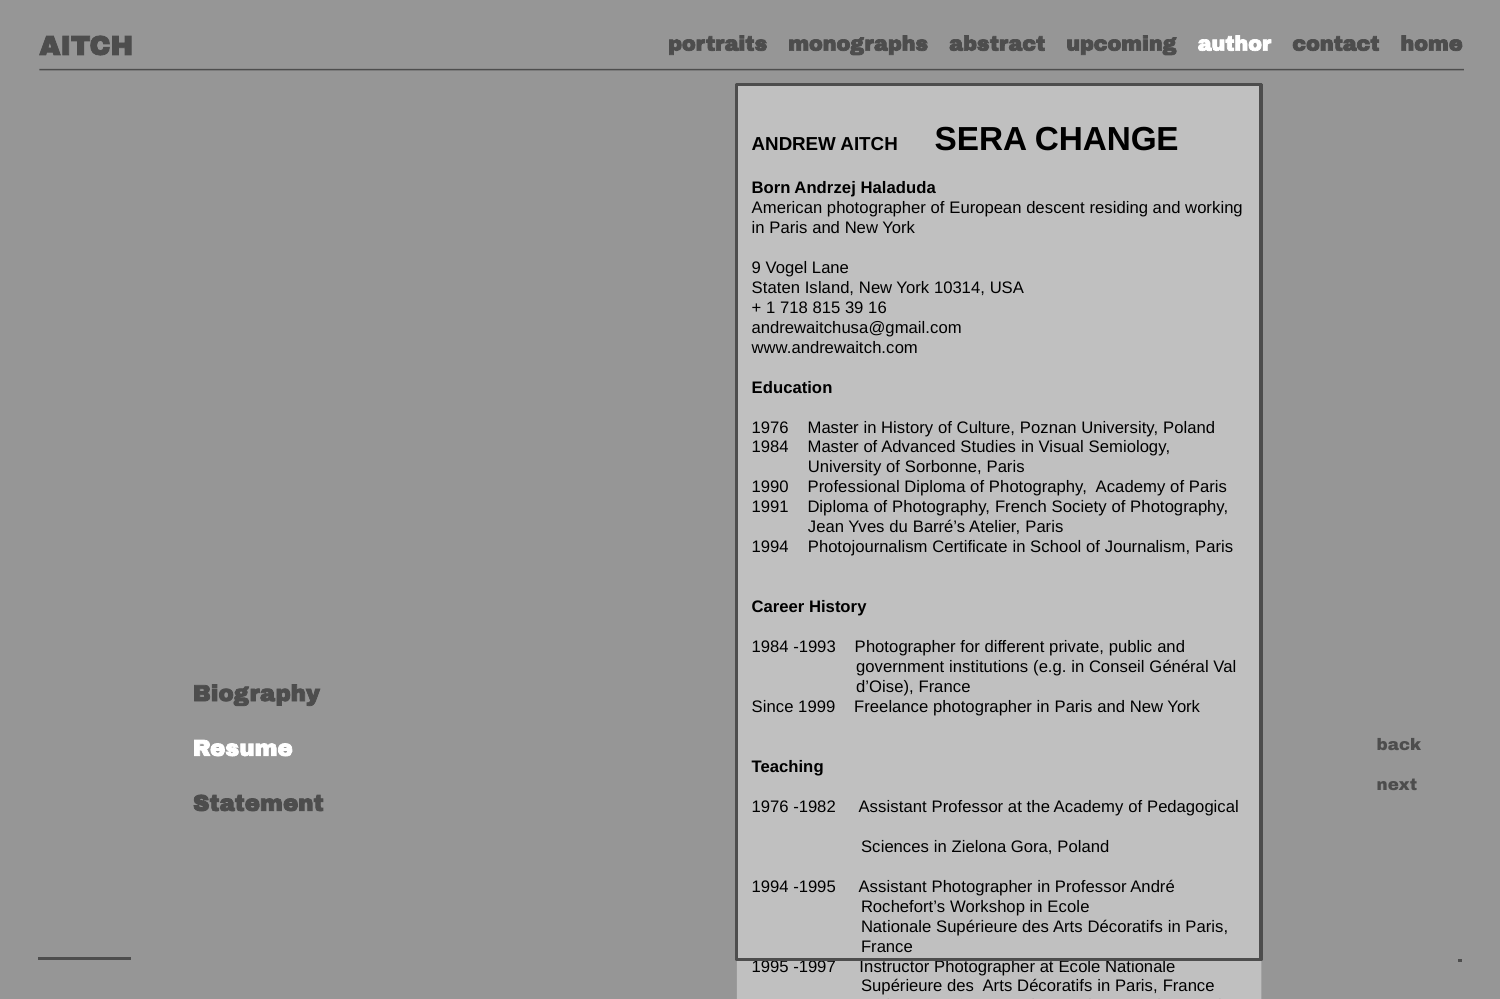

AITCH
portraits   monographs   abstract   upcoming   author   contact   home

ANDREW AITCH       SERA CHANGE

Born Andrzej Haladuda
American photographer of European descent residing and working
in Paris and New York

9 Vogel Lane
Staten Island, New York 10314, USA
+ 1 718 815 39 16
andrewaitchusa@gmail.com
www.andrewaitch.com

Education

1976    Master in History of Culture, Poznan University, Poland
1984    Master of Advanced Studies in Visual Semiology, University of Sorbonne, Paris
1990    Professional Diploma of Photography,  Academy of Paris
1991    Diploma of Photography, French Society of Photography, Jean Yves du Barré’s Atelier, Paris
Photojournalism Certificate in School of Journalism, Paris

Career History

1984 -1993    Photographer for different private, public and
                      government institutions (e.g. in Conseil Général Val
                      d’Oise), France
Since 1999    Freelance photographer in Paris and New York

Teaching

1976 -1982     Assistant Professor at the Academy of Pedagogical
                       Sciences in Zielona Gora, Poland
1994 -1995     Assistant Photographer in Professor André
                       Rochefort’s Workshop in Ecole
                       Nationale Supérieure des Arts Décoratifs in Paris,
                       France
1995 -1997     Instructor Photographer at Ecole Nationale
                       Supérieure des  Arts Décoratifs in Paris, France
1997 -1998     Assistant Professor at the Academy of Fine Arts in
                       Poznan, Poland. Organizer and Supervisor of
                       Documentary Photography Workshop at
                       the Academy of Fine Arts in Poznan, Poland

Area of intrest

Fine Art Photography, Portrait
Social Documentary and Anthropological Photography
Abstract Photography
Exhibition Design

Selected group exhibitions

1991    Photographers of French Society of Photography, SFP Gallery, Paris
1998    First Biennial of Polish Photography, Galeria u Jezuitow, Poznan
1999    Polish Photography in the World, The Polish Association of Photographers
            Szczecin, Warsaw, Paris, Berlin and New York
2000    10ème Mois Bis de la Photo, Espace Saint Martin, Paris
2005    Jesus Christ Superstar, 50 years of Jesus Christ in
            photography, Bruce Silverstein Photography, New York
2008    Members’ Group Show, Soho Photo Gallery, New York
2009    VII Biennale d’Art Sacré, Confuences, Lyon
2012    17ème Mois de la Photo, Galerie Roi Doré, Paris
2014    Photographie, traces d’une époque et d’une émotion, Galerie Roi Doré, Paris

Selected solo exhibitions

1990    French Gardens, French Trade Exhibition, Paris
1996    In Poznan Artist’s Workshops, Galeria Pod Arsenalem, Poznan
1997    Essais Parisiens, Philadelphia International Institute, PII Gallery, Philadelphia
            Photography Memories, Annual Photography Exhibition, Broadway, New York
1998    Ce n'est qu'un au revoir, Le Pont Neuf, Paris
            Paris Impressions, U Jezuitow Gallery, Poznan
1999    Assemblages for New York, Philadelphia International Institute, P II Gallery, Philadelphia
2000    Big Apple Pie, The Consulate General of the Republic of Poland, New York
            Un jour j’irai à Paris..., The Polish Institute of Arts and Sciences of America, New York
2002    The Appearances, National Museum, Warsaw
2005    Wine, The Polish Institute of Arts and Sciences of America, New York
2009    Halloween, Soho Photo Gallery, New York
2011    Parisian Motifs, Part I, Soho Photo Gallery, New York
2012    Parisian Motifs, Part II, Galerie Roi Doré, Paris
2013    Venetian Motifs, Soho Photo Gallery, New York

Selected  photographic monographs and series

Since  1984      Polish Artists, portraits
1990                 French Gardens, historical research on French
                         decorativeness
1991                 Musée d’Orsay in Paris, documentary essay about
                         Gae Aulenti’s design
1993 - 2015      Jan Lebenstein, digital painting for the portraiture
                         of famous Polish artist
Since 1993       Polish Presence, portraits of Poles and French of
                         Polish origin having outstanding achievements in
                         various social fields, especially in science and art
                         of contemporary France
1995                 Bois de Boulogne, photojournalistic inquiry on all
                         kind of social activity in this Parisian area
1995 - 1996      In Theirs Workshops, portraits of Poznan’s artists
1995 - 1997      Big Apple Pie, New York City depicted by the
                         method of “multi-exposure of one negative”
                         Photography Memories, derived from previously
                         cited monograph
1995 - 1997      Un jour j’irai à Paris..., images of Paris created
                         using the same, “multi-exposure method”
                         Essais Parisiens and Paris Impressions derived
                         from above monograph
Since  1994      Halloween, portraits of participants of New York
                         Village Halloween Parade
1996 - 2014      I am a Mother!, portraits
1997                 L’Ambroisie, reportage photographic about
                         Bernard Pacaud’s world-renowned restaurant
1999 - 2002      The Appearances, anthropological study designed
                         and made to discover and interpret fundamental
                         key concepts of French culture and civilization
                         exemplified in Paris
1999 - 2014      Parisian Motifs, derived from previously cited
                         monograph
1999 - 2009      Golem, anthropological treatise about “Free Will”,
                         the notion of liberty which, it seems, one have
                         been given …
1999 - 2014      Wine, illustration as a tribute to “Wine” realized in
                         Philippe Faure-Brac’s Parisian wine cellars
1999 - 2014      Lament, philosophical treatise about the human
                         fate irrevocably assigned.
2000                 Ecce Homo, derived from previously cited
                         monograph
Since 2001       The Frontier, various research about New York
                         real and imaginary
2002                 Hôtel Biron, poetic study of Auguste Rodin’s art in
                         his Parisian workshop
Since 2002       Nature, Images of American National Parks
                         implemented in the aesthetics of the landscape
                         category
Since 2002       New York’s Children, portraits
Since 2002       Newyorkers, portraits
Since 2002       Dei ricordi italiani, anthropological study about
                         fundamental key concepts of Italian culture and
                         civilization
2004 - 2008      Venetian Motifs, derived from previously cited
                         monograph
Since 2003       Be Marry, Be Happy …, portraits of participants of
                         Gay Pride Parades and other social events in New
                         York City having noticeable presence of
                         homosexual community
2004 - 2014      Veneziana, one of the examples of the geometric
                         abstraction built using venetian visual reality
Since 2005       Still Lifes, diverse research concerning the
                         decorative potential of photography
Since 2005       Colors, various pictorial research on the abstract
                         photography
2008                 ”But, if you had a cig, you would give it to me?”,
                         Portraits of mental patients somewhere in Europe

Works in the collections

In Poland

Center of Contemporary Art, Warsaw
Gallery R, Poznan
Museum of Contemporary Art, Warsaw
Museum of Art, Lodz
National Museum, Warsaw

In France

Carnavalet, Paris
Centre National de la Photographie, Paris
French Society of Photography, Paris
Galerie Roi Doré, Paris
Paris Council
Musée Rodin, Paris

In the United States of America

The Kosciuszko Foundation, New York City
Metropolitan Museum of Art, New York City
The New York Public Library, New York City
The Polish Institute of Arts and Sciences of America, New York
Whitney Museum, New York City

Private European, American and Chinese collections

Awards, grants, and fellowships

1976    Fellowship for the Arts awarded by Poznan University
Academy of Pedagogical Sciences Grant for Cinema
Studies at University of Lodz and Film School in Lodz
1981    French Government Grant for Semiological Studies in Academy of Paris
1998    Foundation Michel Salomon Radochitzki Grant
1991    French Society of Photography Award for monograph “Design du Musée d’Orsay”
1999    Fellowship for project “The Appearances” awarded by Paris Council
2002    French Ministry for Foreign Affairs’ Grant for the exhibition “The Appearances” in National Museum in Warsaw

Membership

Since 1990   Member of French Society of Photography

Biography

Resume

Statement

back

next